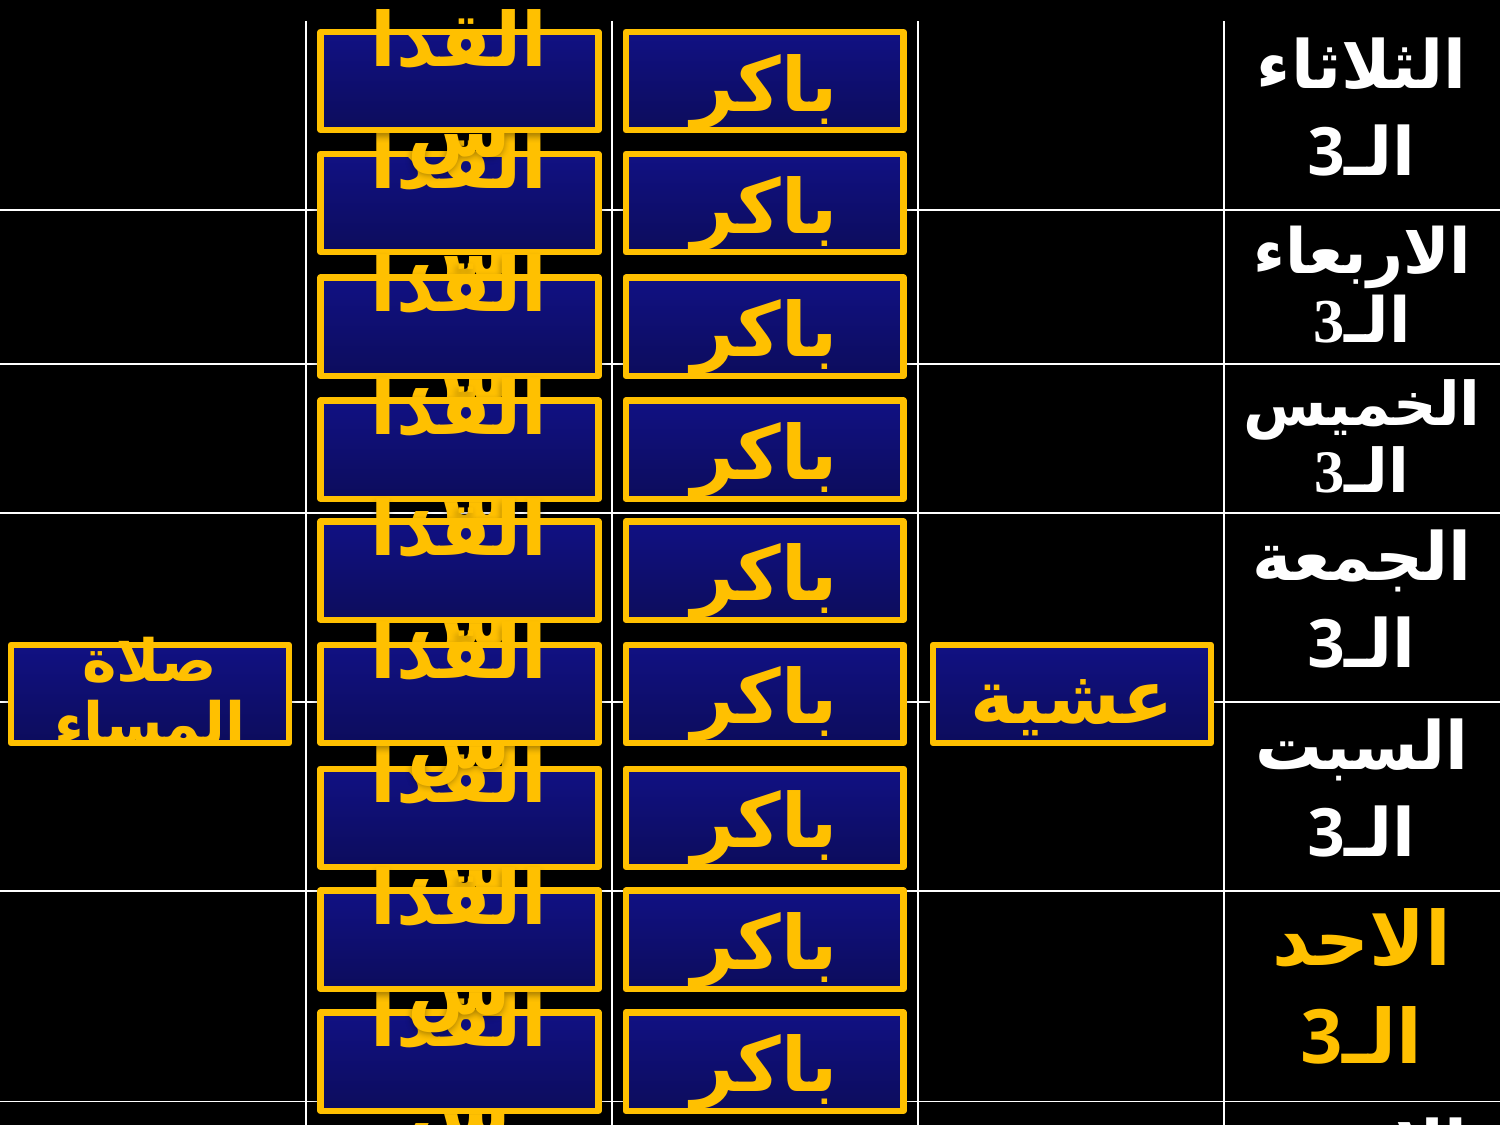

|  |  |  |  | الثلاثاء الـ3 |
| --- | --- | --- | --- | --- |
|  |  |  |  | الاربعاء الـ3 |
|  |  |  |  | الخميس الـ3 |
|  |  |  |  | الجمعة الـ3 |
|  |  |  |  | السبت الـ3 |
|  |  |  |  | الاحد الـ3 |
|  |  |  |  | الاثنين الـ4 |
|  |  |  |  | الثلاثاء الـ4 |
|  |  |  |  | الاربعاء الـ4 |
القداس
باكر
القداس
باكر
القداس
باكر
القداس
باكر
القداس
باكر
صلاة المساء
القداس
باكر
عشية
القداس
باكر
القداس
باكر
القداس
باكر